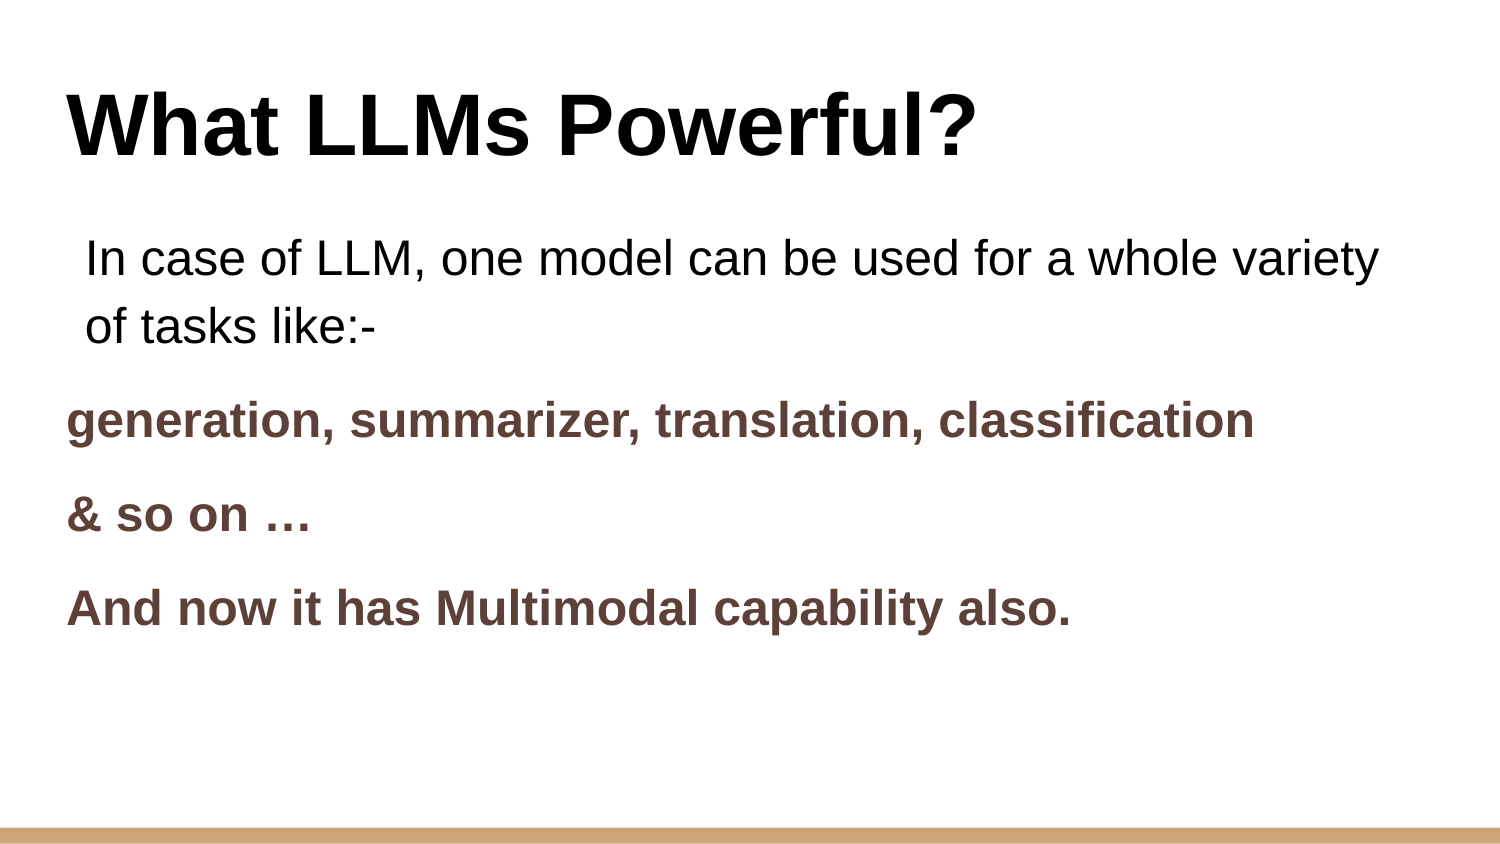

# What LLMs Powerful?
In case of LLM, one model can be used for a whole variety of tasks like:-
generation, summarizer, translation, classification
& so on …
And now it has Multimodal capability also.